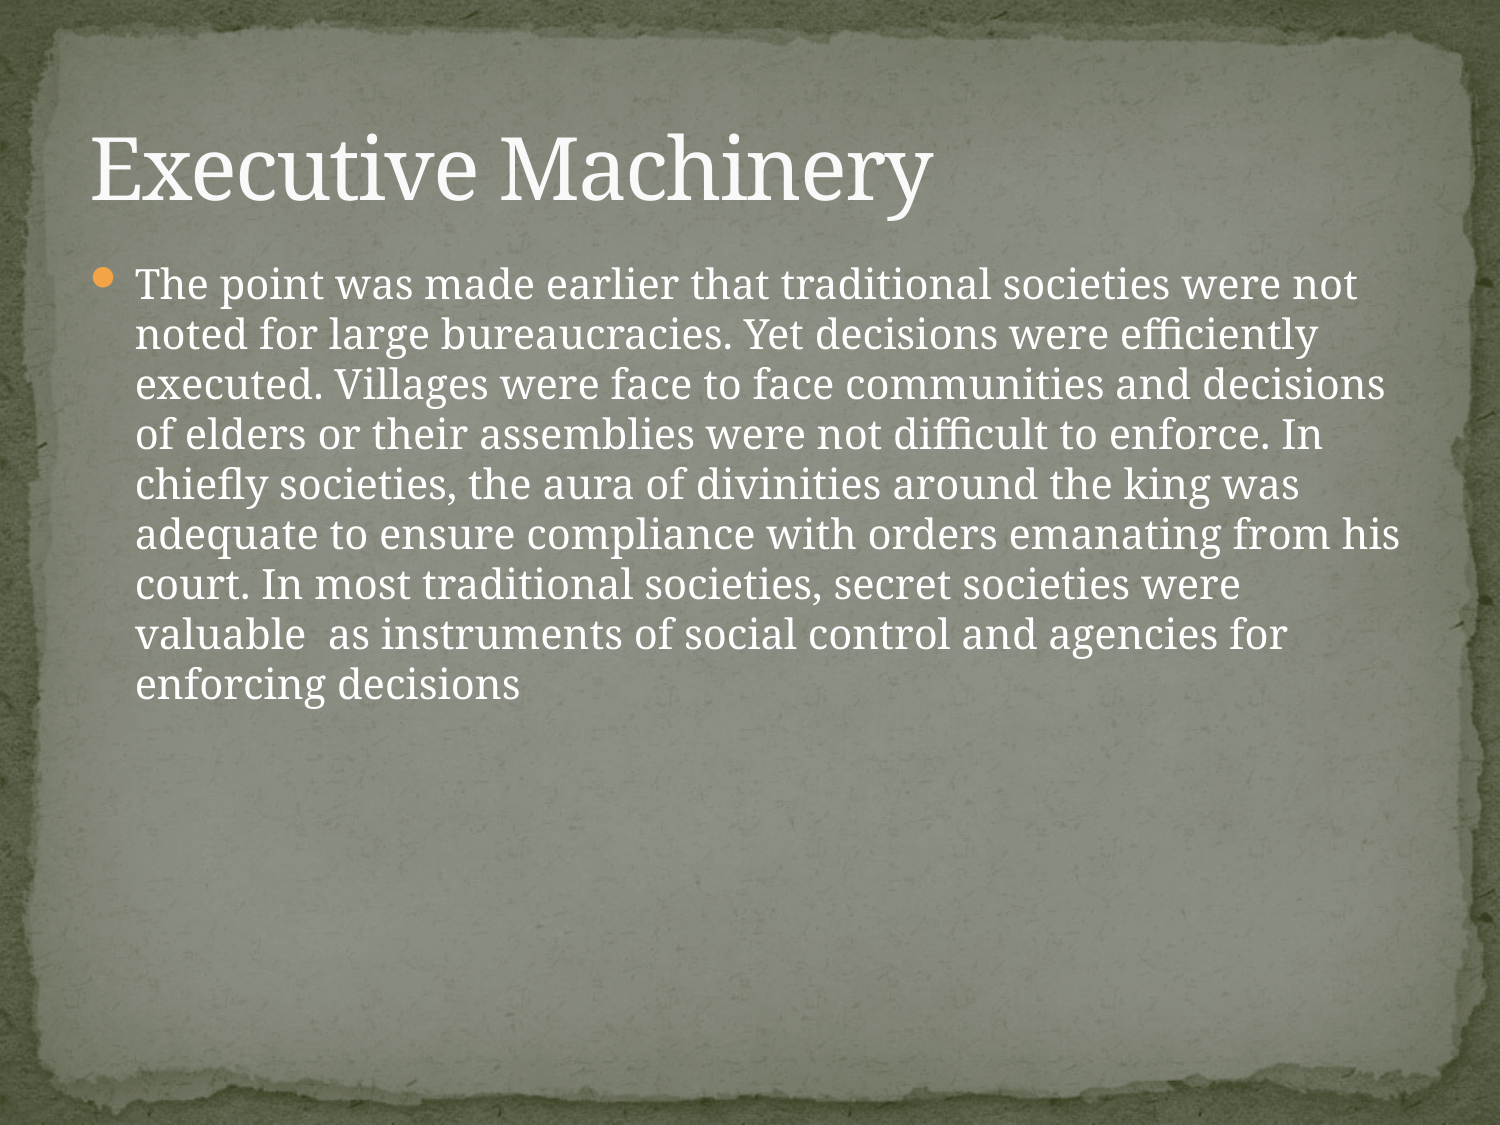

# Executive Machinery
The point was made earlier that traditional societies were not noted for large bureaucracies. Yet decisions were efficiently executed. Villages were face to face communities and decisions of elders or their assemblies were not difficult to enforce. In chiefly societies, the aura of divinities around the king was adequate to ensure compliance with orders emanating from his court. In most traditional societies, secret societies were valuable  as instruments of social control and agencies for enforcing decisions